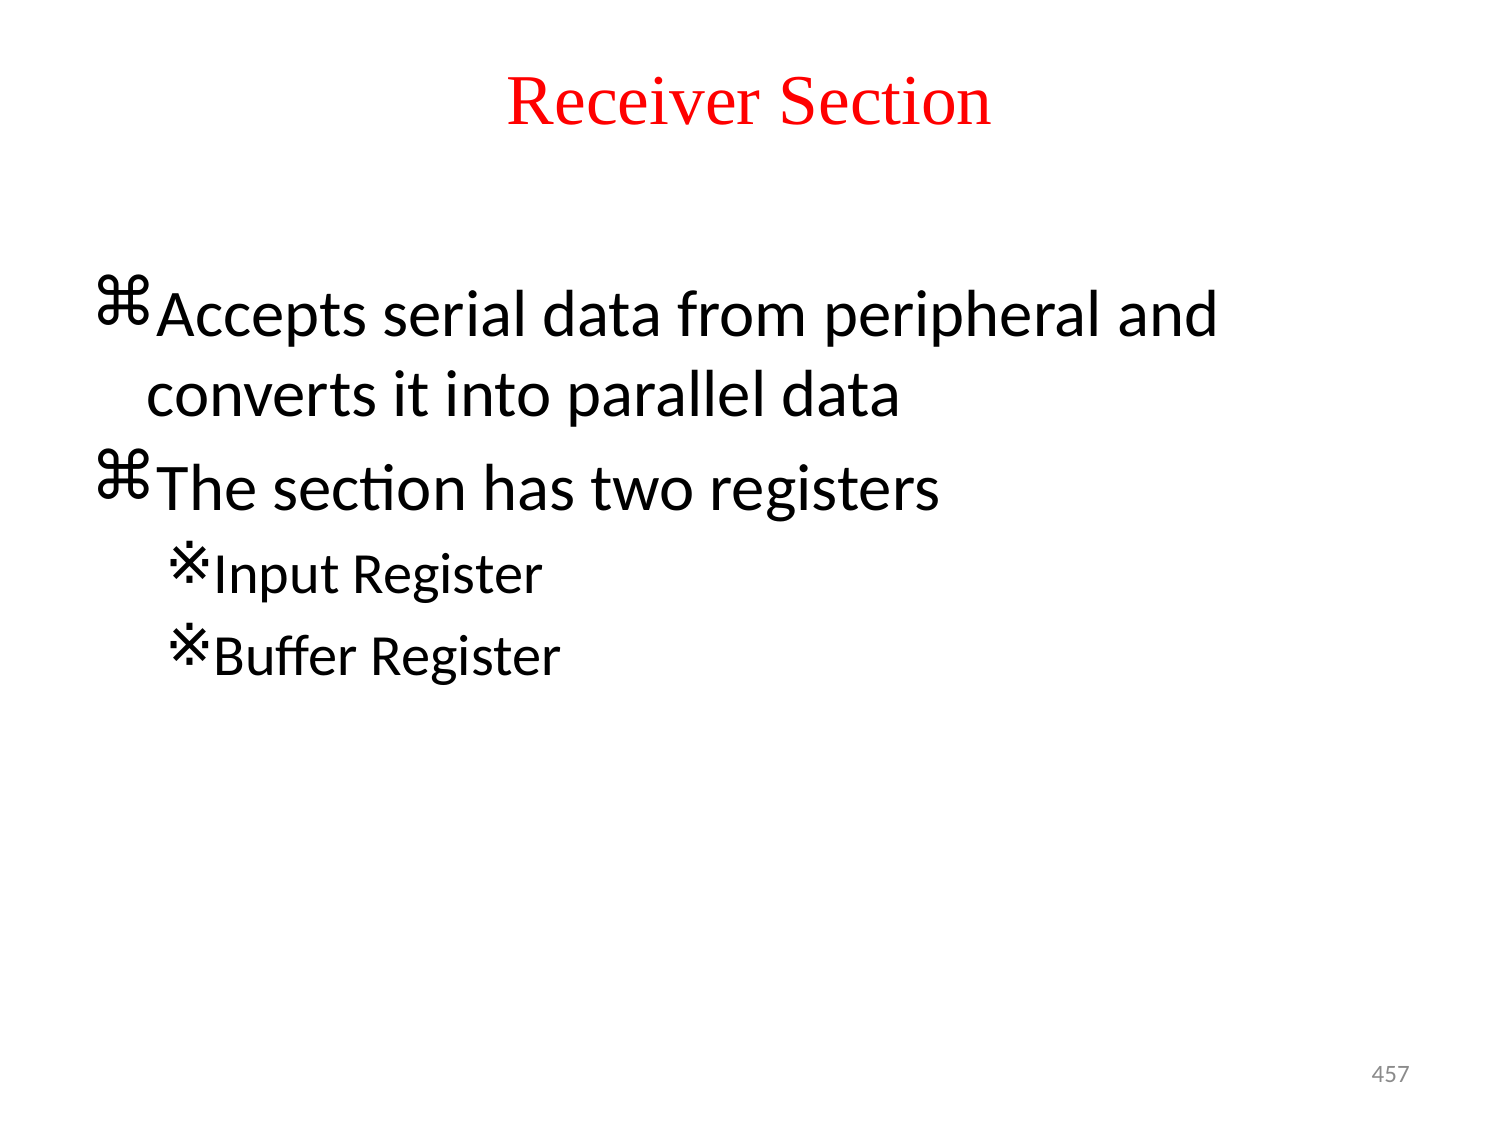

# Receiver Section
Accepts serial data from peripheral and converts it into parallel data
The section has two registers
Input Register
Buffer Register

457